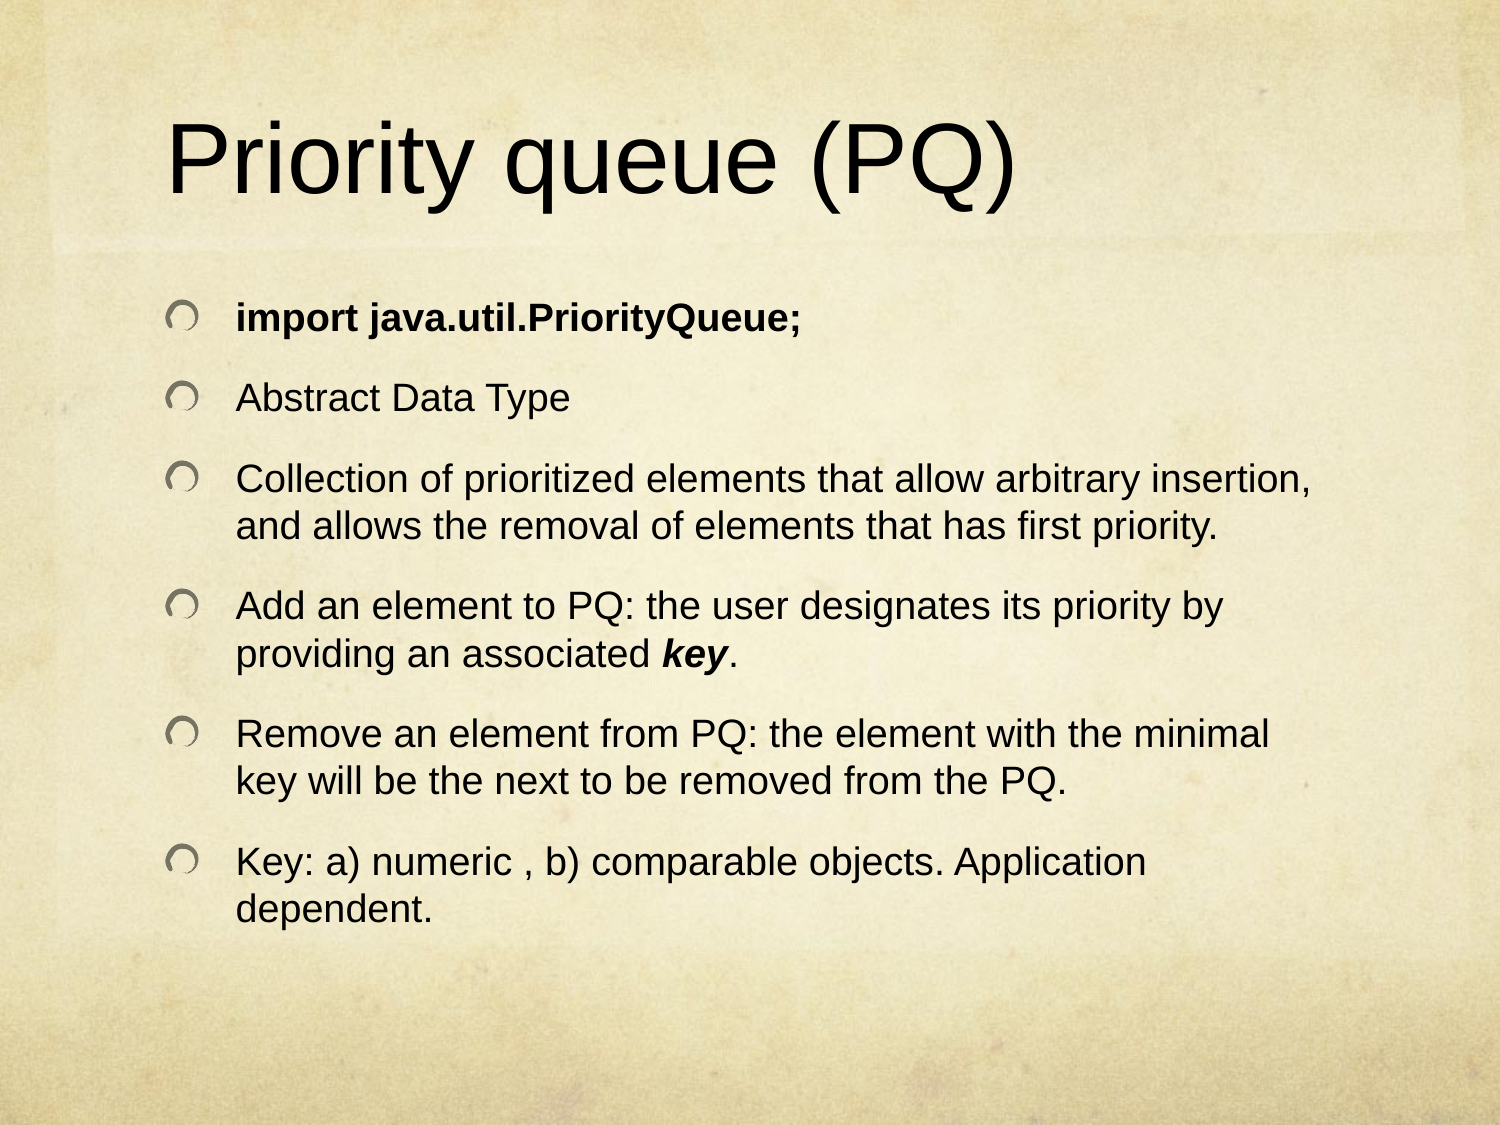

# Priority queue (PQ)
import java.util.PriorityQueue;
Abstract Data Type
Collection of prioritized elements that allow arbitrary insertion, and allows the removal of elements that has first priority.
Add an element to PQ: the user designates its priority by providing an associated key.
Remove an element from PQ: the element with the minimal key will be the next to be removed from the PQ.
Key: a) numeric , b) comparable objects. Application dependent.